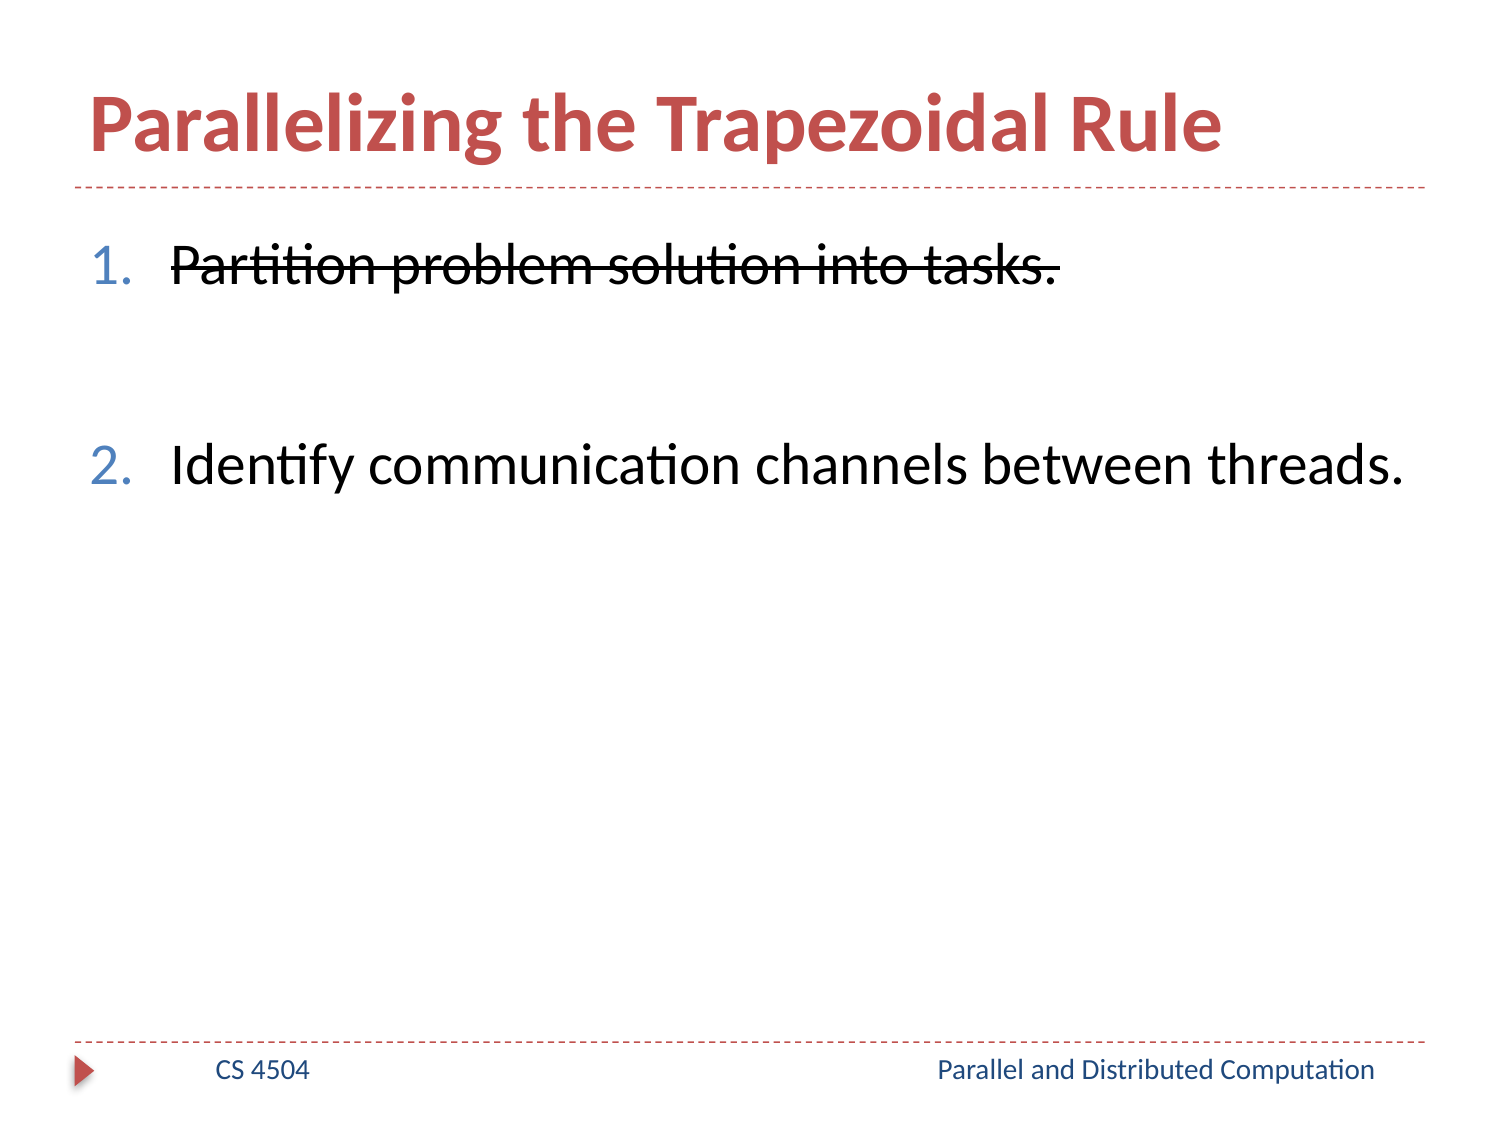

# Parallelizing the Trapezoidal Rule
Partition problem solution into tasks.

Identify communication channels between threads.

CS 4504
Parallel and Distributed Computation